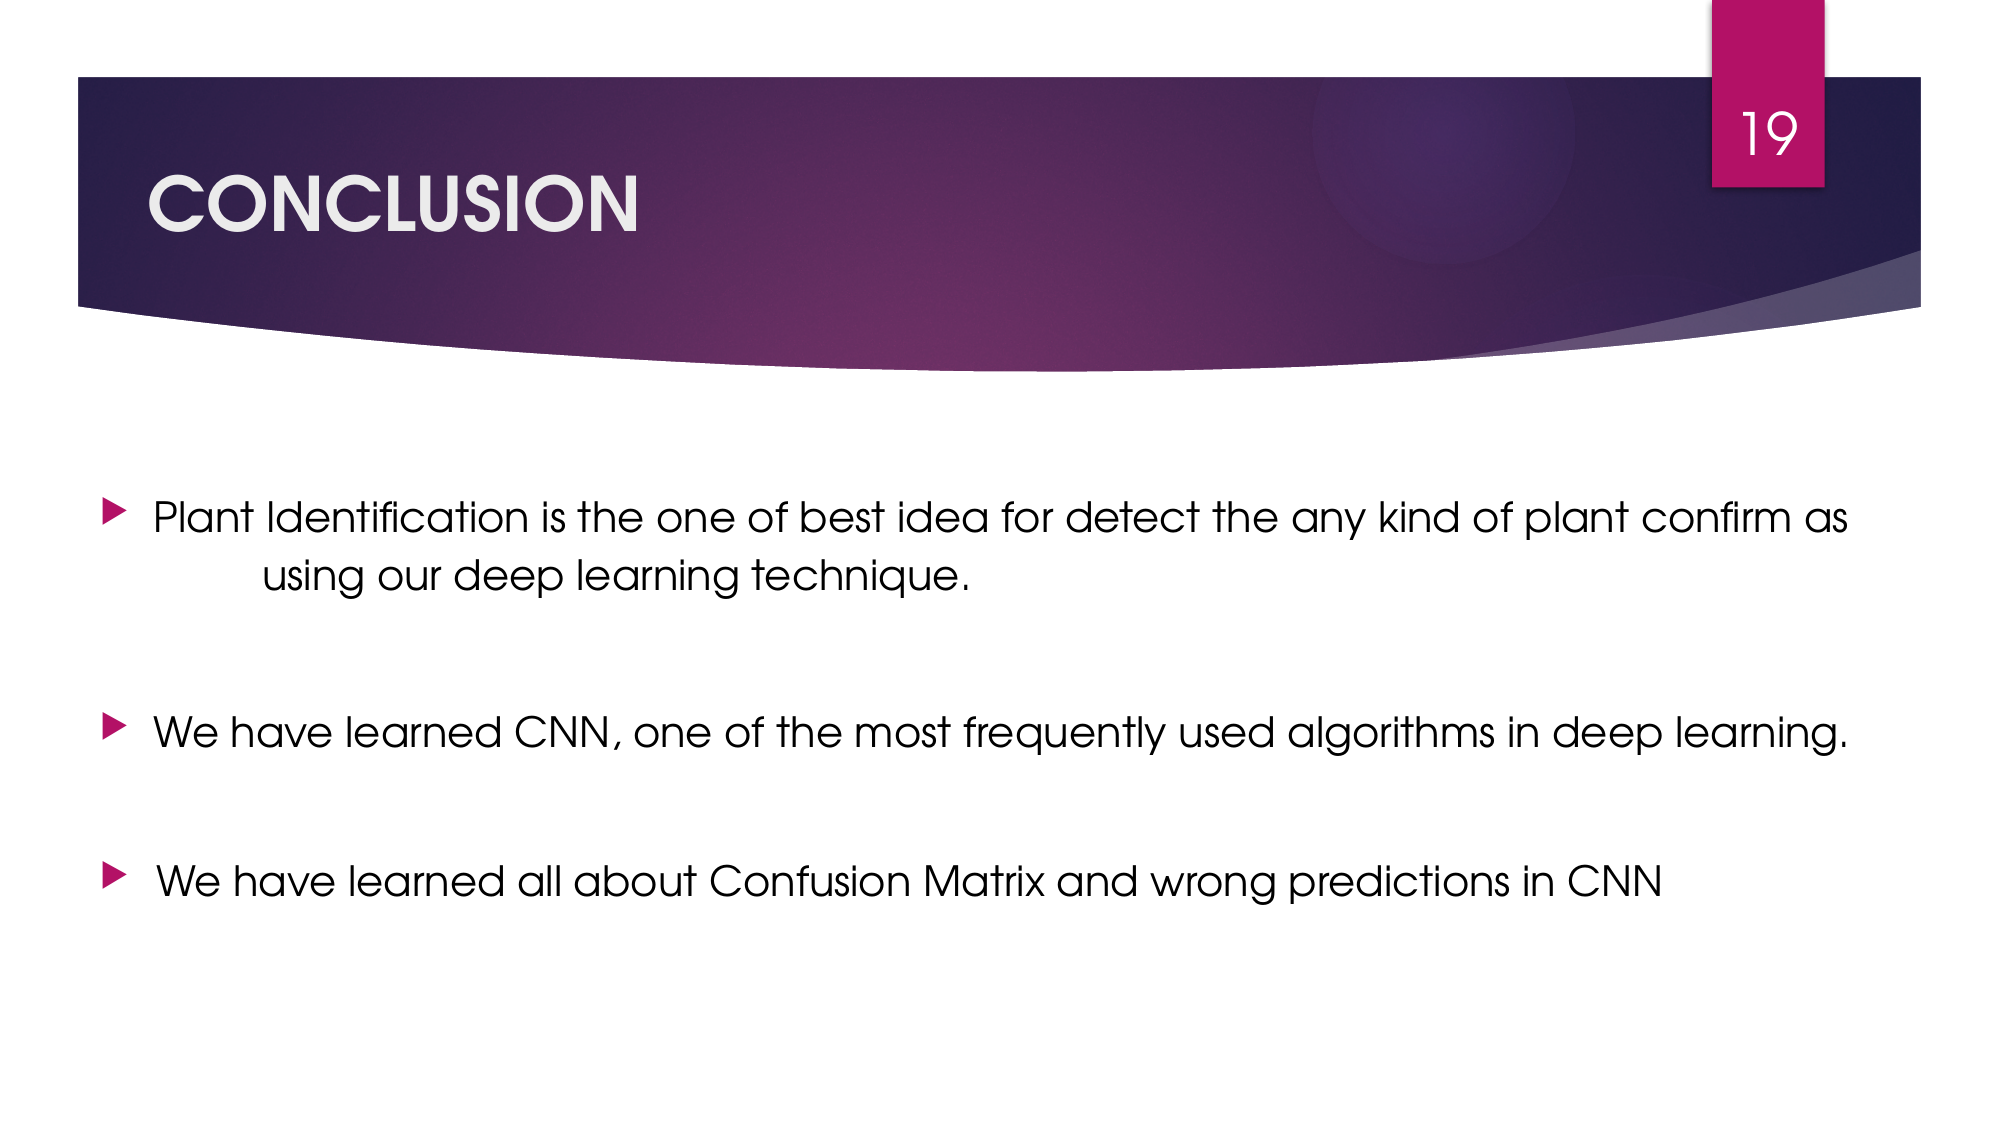

19
# CONCLUSION

  Plant Identification is the one of best idea for detect the any kind of plant confirm as 			using our deep learning technique.

  We have learned CNN, one of the most frequently used algorithms in deep learning.

We have learned all about Confusion Matrix and wrong predictions in CNN